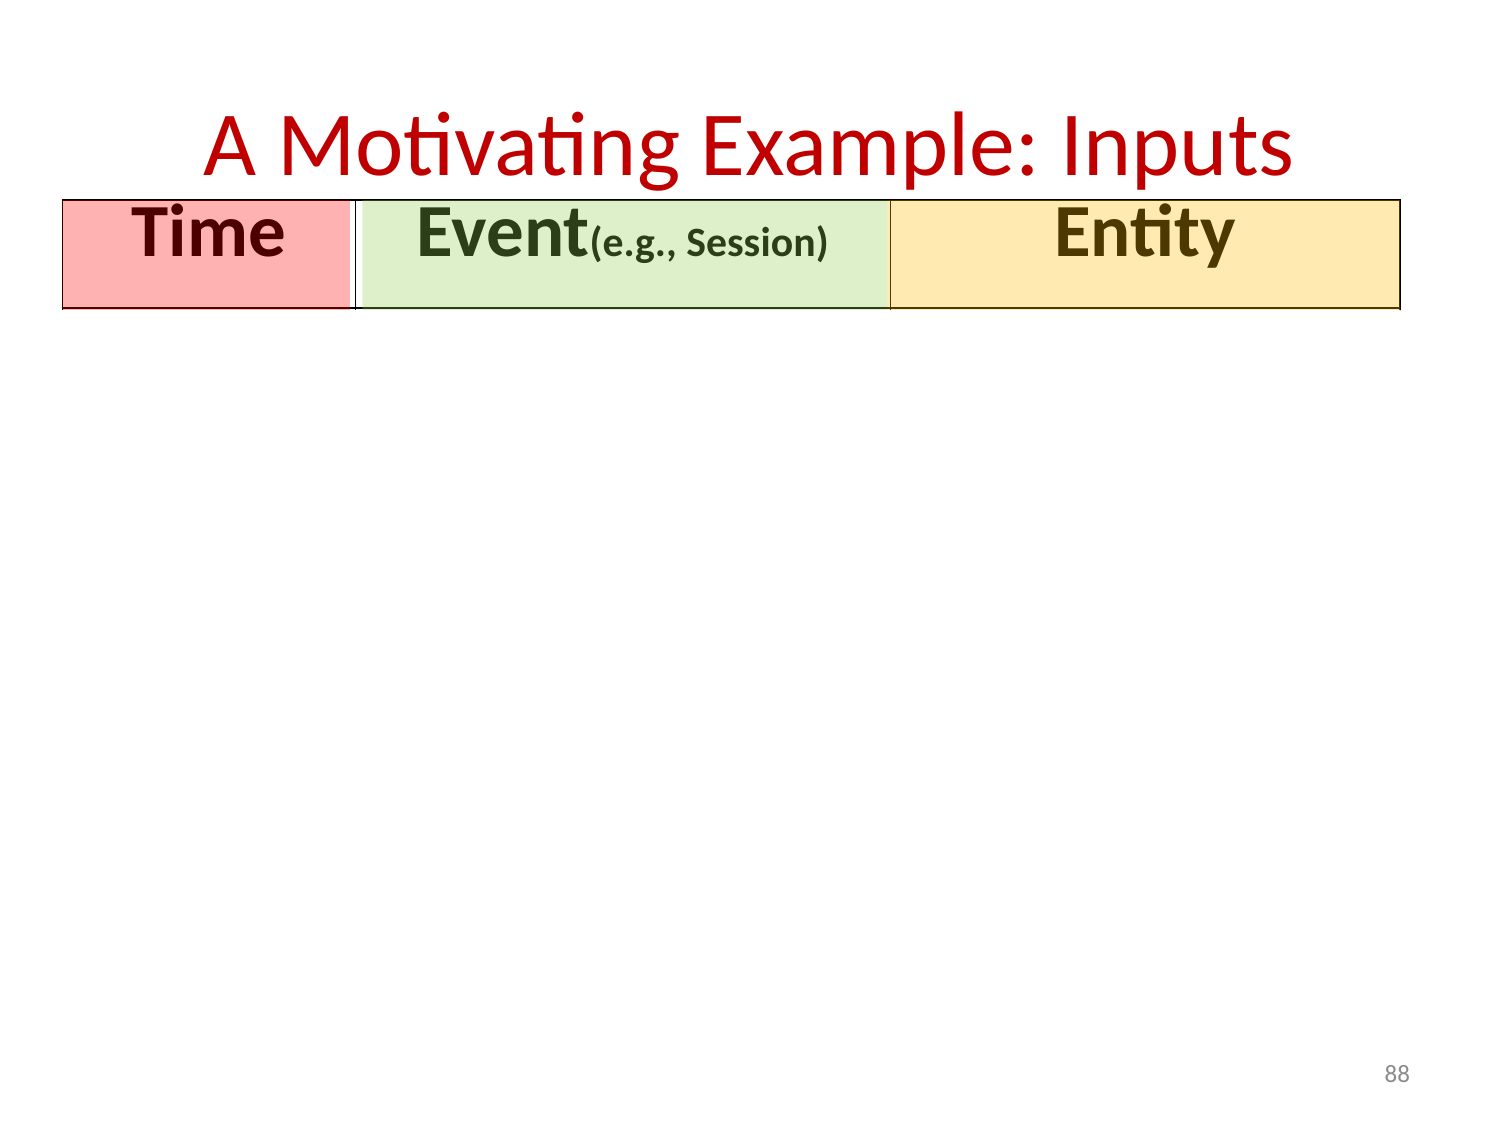

# A Motivating Example: Inputs
| Time | Event(e.g., Session) | Entity |
| --- | --- | --- |
| Oct. 26 | Link Analysis | Tom, Bob |
|  | Clustering | Bob, Alan |
| Oct. 27 | Classification | Bob, Alan |
|  | Anomaly Detection | Alan, Beck |
| Oct. 28 | Party | Beck, Dan |
| Oct. 29 | Web Search | Dan, Jack |
|  | Advertising | Jack, Peter |
| Oct. 30 | Enterprise Search | Jack, Peter |
| Oct. 31 | Q & A | Peter, Smith |

88